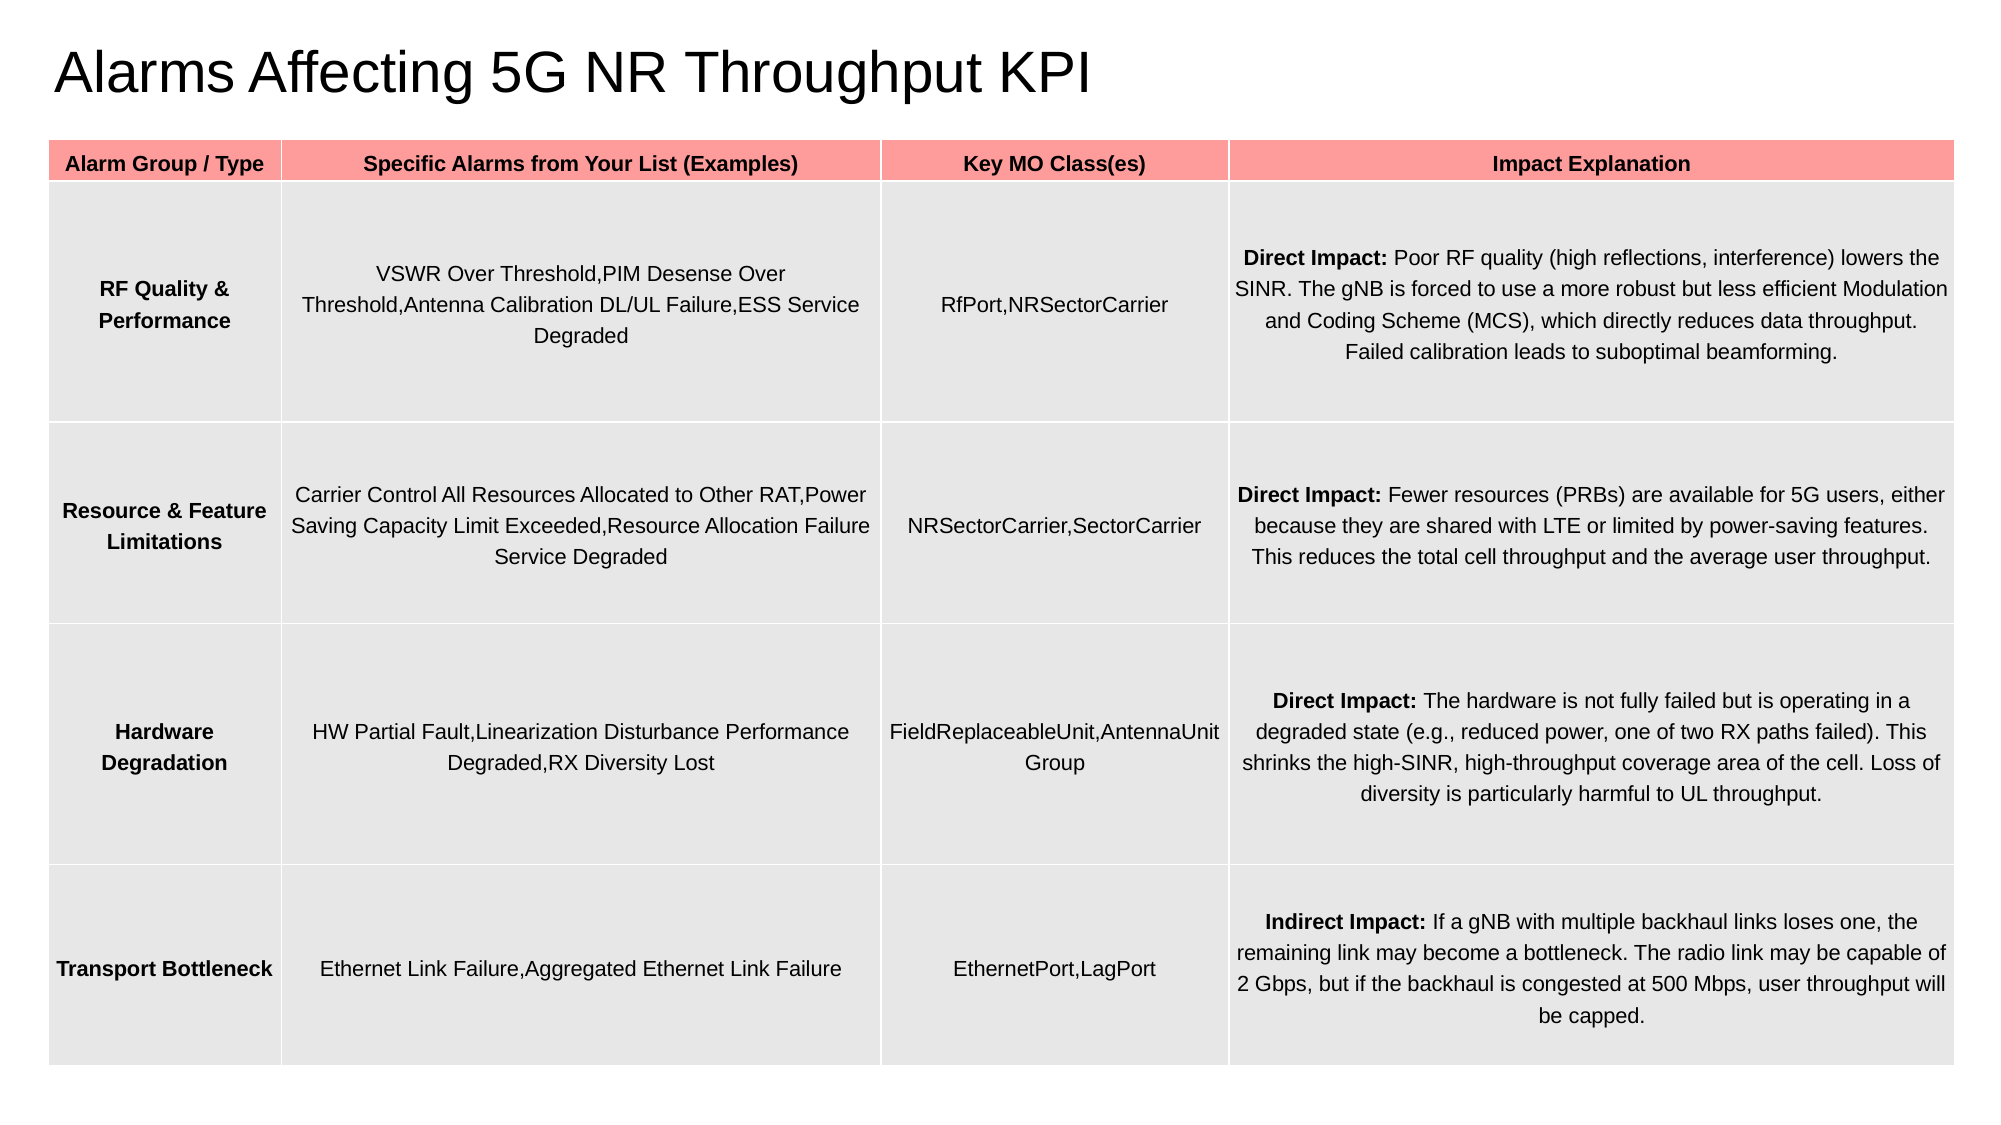

Alarms Affecting 5G NR Throughput KPI
| Alarm Group / Type | Specific Alarms from Your List (Examples) | Key MO Class(es) | Impact Explanation |
| --- | --- | --- | --- |
| RF Quality & Performance | VSWR Over Threshold,PIM Desense Over Threshold,Antenna Calibration DL/UL Failure,ESS Service Degraded | RfPort,NRSectorCarrier | Direct Impact: Poor RF quality (high reflections, interference) lowers the SINR. The gNB is forced to use a more robust but less efficient Modulation and Coding Scheme (MCS), which directly reduces data throughput. Failed calibration leads to suboptimal beamforming. |
| Resource & Feature Limitations | Carrier Control All Resources Allocated to Other RAT,Power Saving Capacity Limit Exceeded,Resource Allocation Failure Service Degraded | NRSectorCarrier,SectorCarrier | Direct Impact: Fewer resources (PRBs) are available for 5G users, either because they are shared with LTE or limited by power-saving features. This reduces the total cell throughput and the average user throughput. |
| Hardware Degradation | HW Partial Fault,Linearization Disturbance Performance Degraded,RX Diversity Lost | FieldReplaceableUnit,AntennaUnitGroup | Direct Impact: The hardware is not fully failed but is operating in a degraded state (e.g., reduced power, one of two RX paths failed). This shrinks the high-SINR, high-throughput coverage area of the cell. Loss of diversity is particularly harmful to UL throughput. |
| Transport Bottleneck | Ethernet Link Failure,Aggregated Ethernet Link Failure | EthernetPort,LagPort | Indirect Impact: If a gNB with multiple backhaul links loses one, the remaining link may become a bottleneck. The radio link may be capable of 2 Gbps, but if the backhaul is congested at 500 Mbps, user throughput will be capped. |